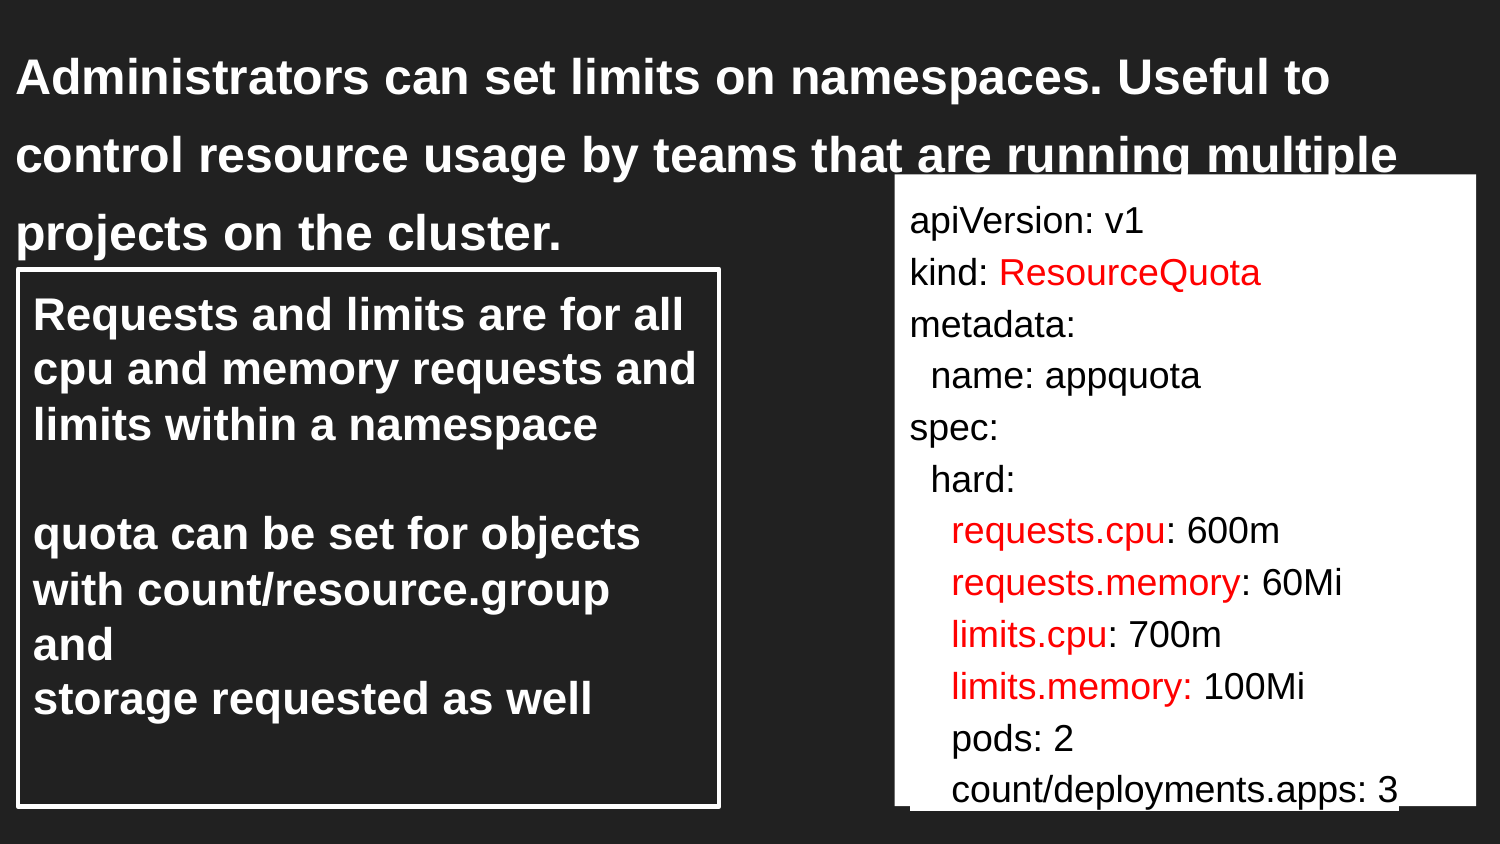

Administrators can set limits on namespaces. Useful to control resource usage by teams that are running multiple projects on the cluster.

apiVersion: v1
kind: ResourceQuota
metadata:
  name: appquota
spec:
  hard:
    requests.cpu: 600m
    requests.memory: 60Mi
    limits.cpu: 700m
    limits.memory: 100Mi
    pods: 2
    count/deployments.apps: 3
Requests and limits are for all cpu and memory requests and limits within a namespace

quota can be set for objects with count/resource.group and
storage requested as well